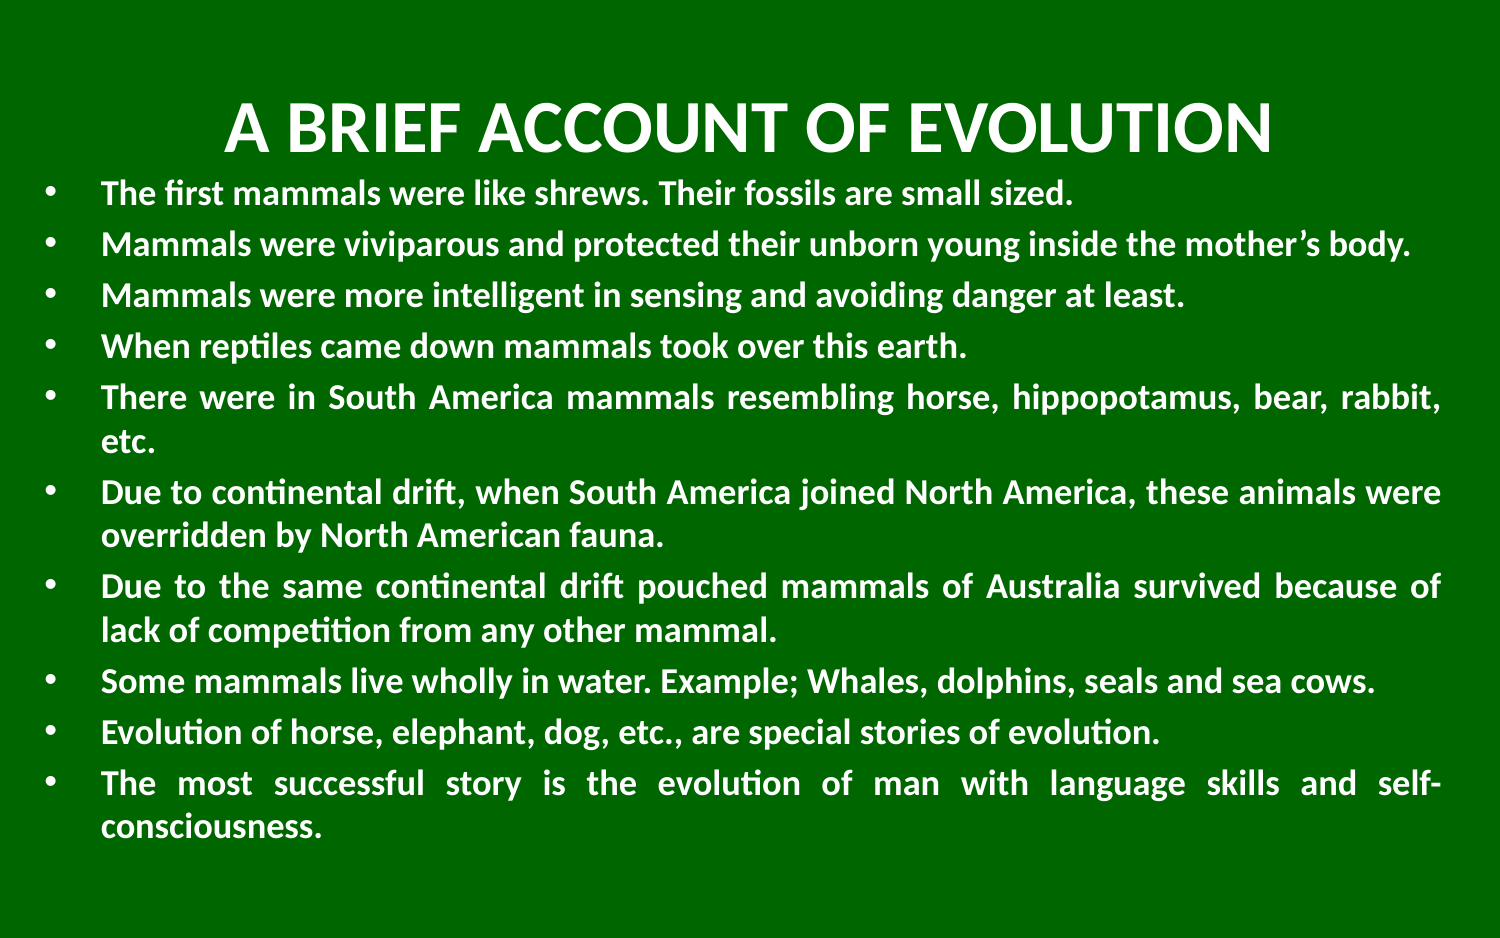

# A BRIEF ACCOUNT OF EVOLUTION
The first mammals were like shrews. Their fossils are small sized.
Mammals were viviparous and protected their unborn young inside the mother’s body.
Mammals were more intelligent in sensing and avoiding danger at least.
When reptiles came down mammals took over this earth.
There were in South America mammals resembling horse, hippopotamus, bear, rabbit, etc.
Due to continental drift, when South America joined North America, these animals were overridden by North American fauna.
Due to the same continental drift pouched mammals of Australia survived because of lack of competition from any other mammal.
Some mammals live wholly in water. Example; Whales, dolphins, seals and sea cows.
Evolution of horse, elephant, dog, etc., are special stories of evolution.
The most successful story is the evolution of man with language skills and self-consciousness.